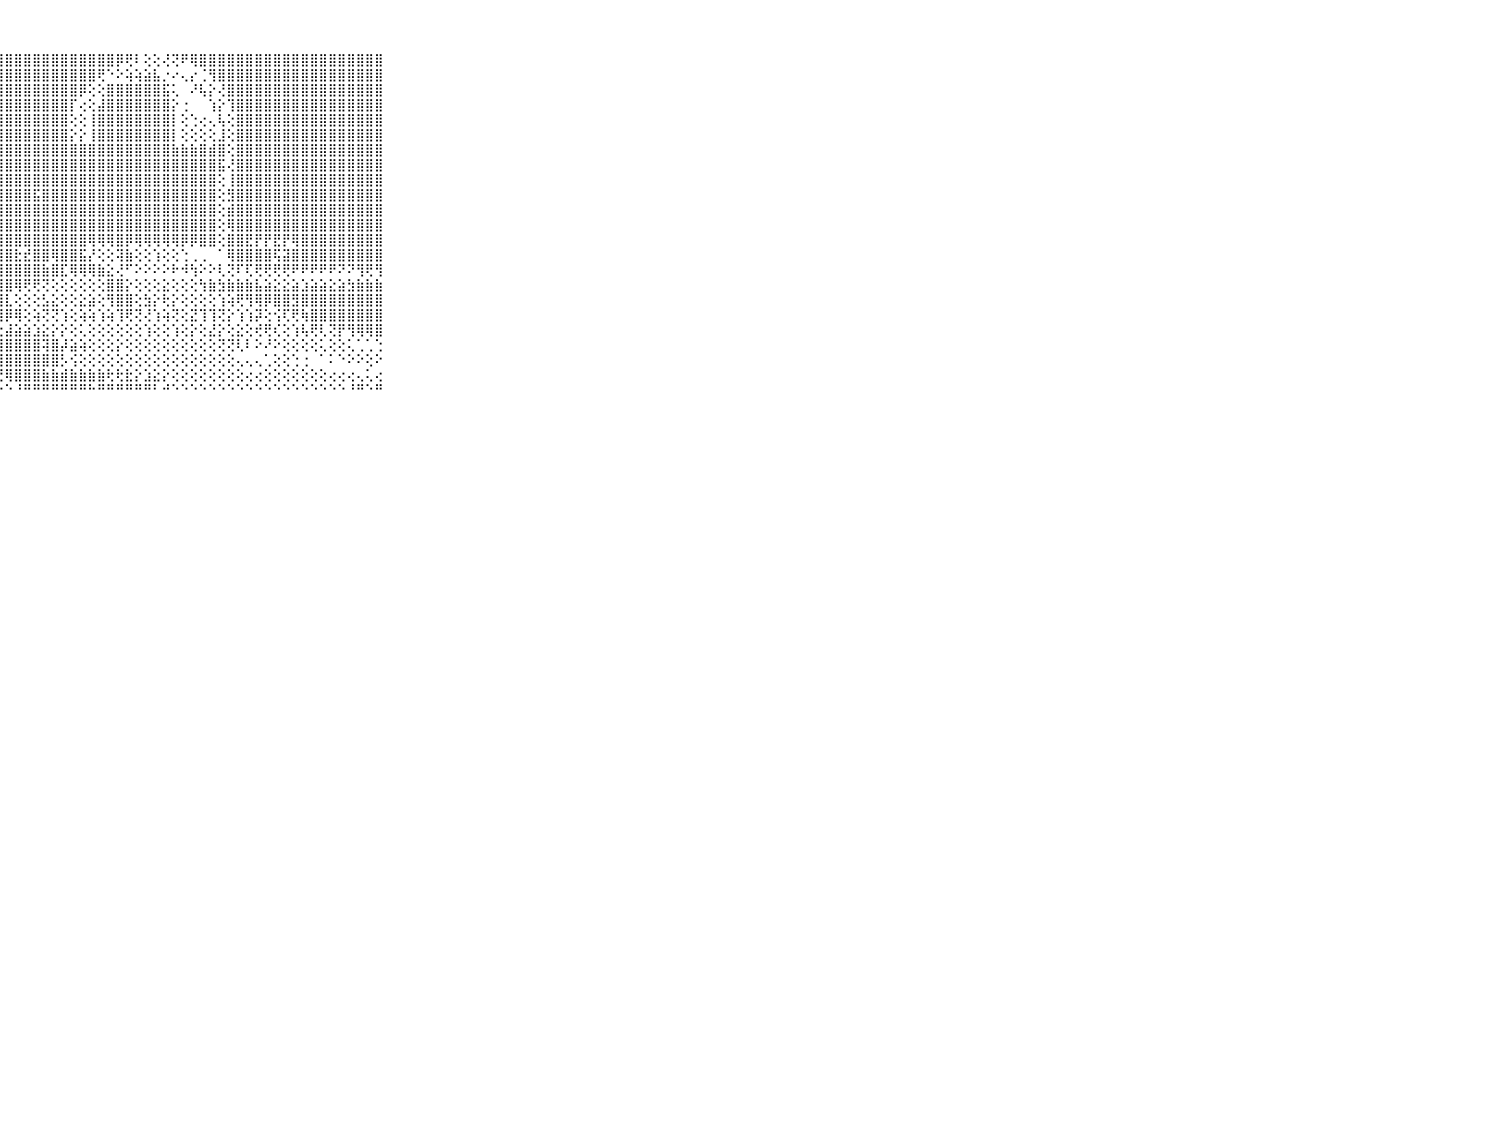

⠀⠀⠀⠀⠀⠀⠀⠀⠀⠀⠀⢸⣿⣿⣿⣿⣿⣿⣿⣿⣿⣿⣿⣿⣿⣿⣿⣿⣿⣿⣿⣿⣿⣿⣿⣿⣿⣿⣿⣿⡿⢟⠇⢕⢕⢜⢝⠟⢿⣿⣿⣿⣿⣿⣿⣿⣿⣿⣿⣿⣿⣿⣿⣿⣿⣿⣿⣿⣿⠀⠀⠀⠀⠀⠀⠀⠀⠀⠀⠀⠀
⠀⠀⠀⠀⠀⠀⠀⠀⠀⠀⠀⠀⠝⢻⣿⣿⣿⣿⣿⣿⣿⣿⣿⣿⣿⣿⣿⣿⣿⣿⣿⣿⣿⣿⣿⣿⣿⣿⢟⠑⠕⢵⢵⣵⣧⡐⠔⢄⡔⢈⢻⣿⣿⣿⣿⣿⣿⣿⣿⣿⣿⣿⣿⣿⣿⣿⣿⣿⣿⠀⠀⠀⠀⠀⠀⠀⠀⠀⠀⠀⠀
⠀⠀⠀⠀⠀⠀⠀⠀⠀⠀⠀⠀⢕⢕⢜⣿⣿⣿⣿⣿⣿⣿⣿⣿⣿⣿⣿⣿⣿⣿⣿⣿⣿⣿⣿⣿⡿⢕⢕⣿⣿⣿⣿⣿⣿⣯⢅⠀⠜⢧⡕⢜⣿⣿⣿⣿⣿⣿⣿⣿⣿⣿⣿⣿⣿⣿⣿⣿⣿⠀⠀⠀⠀⠀⠀⠀⠀⠀⠀⠀⠀
⠀⠀⠀⠀⠀⠀⠀⠀⠀⠀⠀⢄⣕⢕⣸⣿⣿⣿⣿⣿⣿⣿⣿⣿⣿⣿⣿⣿⣿⣿⣿⣿⣿⣿⣿⡏⢔⢕⣼⣿⣿⣿⣿⣿⣿⣿⡕⢐⠀⠀⢱⡕⢹⣿⣿⣿⣿⣿⣿⣿⣿⣿⣿⣿⣿⣿⣿⣿⣿⠀⠀⠀⠀⠀⠀⠀⠀⠀⠀⠀⠀
⠀⠀⠀⠀⠀⠀⠀⠀⠀⠀⠀⢸⣿⣿⣿⣿⣿⣿⣿⣿⣿⣿⣿⣿⣿⣿⣿⣿⣿⣿⣿⣿⣿⣿⣿⢕⢕⢸⣿⣿⣿⣿⣿⣿⣿⣿⡇⢕⢑⢔⢄⢧⢕⣿⣿⣿⣿⣿⣿⣿⣿⣿⣿⣿⣿⣿⣿⣿⣿⠀⠀⠀⠀⠀⠀⠀⠀⠀⠀⠀⠀
⠀⠀⠀⠀⠀⠀⠀⠀⠀⠀⠀⢸⣿⣿⣿⣿⣿⣿⣿⣿⣿⣿⣿⣿⣿⣿⣿⣿⣿⣿⣿⣿⣿⣿⣿⡕⡕⢸⣿⣿⣿⣿⣿⣿⣿⣿⡇⢕⢕⢕⢕⣸⢕⣿⣿⣿⣿⣿⣿⣿⣿⣿⣿⣿⣿⣿⣿⣿⣿⠀⠀⠀⠀⠀⠀⠀⠀⠀⠀⠀⠀
⠀⠀⠀⠀⠀⠀⠀⠀⠀⠀⠀⢸⣿⣿⣿⣿⣿⣿⣿⣿⣿⣿⣿⣿⣿⣿⣿⣿⣿⣿⣿⣿⣿⣿⣿⣿⣿⣿⣿⣿⣿⣿⣿⣿⣿⣿⣷⣷⣷⣿⣾⣿⢕⣿⣿⣿⣿⣿⣿⣿⣿⣿⣿⣿⣿⣿⣿⣿⣿⠀⠀⠀⠀⠀⠀⠀⠀⠀⠀⠀⠀
⠀⠀⠀⠀⠀⠀⠀⠀⠀⠀⠀⢸⣿⣿⣿⣿⣿⣿⣿⣿⣿⣿⣿⣿⣿⣿⣿⣿⣿⣿⣿⣿⣿⣿⣿⣿⣿⣿⣿⣿⣿⣿⣿⣿⣿⣿⣿⣿⣿⣿⣿⣯⢜⣿⣿⣿⣿⣿⣿⣿⣿⣿⣿⣿⣿⣿⣿⣿⣿⠀⠀⠀⠀⠀⠀⠀⠀⠀⠀⠀⠀
⠀⠀⠀⠀⠀⠀⠀⠀⠀⠀⠀⢸⣿⣿⣿⣿⣟⣿⣿⣿⣿⣿⣿⣿⣿⣿⣿⣿⣿⣿⣿⣿⣿⣿⣿⣿⣿⣿⣿⣿⣿⣿⣿⣿⣿⣿⣿⣿⣿⣿⣿⢕⢸⣿⣿⣿⣿⣿⣿⣿⣿⣿⣿⣿⣿⣿⣿⣿⣿⠀⠀⠀⠀⠀⠀⠀⠀⠀⠀⠀⠀
⠀⠀⠀⠀⠀⠀⠀⠀⠀⠀⠀⢸⣿⣿⣿⣿⣿⣿⣿⣿⣿⣿⣿⣿⣿⣿⣿⣿⣿⣿⣿⣯⣿⣿⣿⣿⣿⣿⣿⣿⣿⣿⣿⣿⣿⣿⣿⣿⣿⣿⣿⢕⣻⣿⣿⣿⣿⣿⣿⣿⣿⣿⣿⣿⣿⣿⣿⣿⣿⠀⠀⠀⠀⠀⠀⠀⠀⠀⠀⠀⠀
⠀⠀⠀⠀⠀⠀⠀⠀⠀⠀⠀⢸⣿⣿⣿⣿⣿⣽⣿⣿⣿⣿⣿⣿⣿⣿⣿⣿⣿⣿⣿⣿⣿⣿⣿⣿⣿⣿⣿⣿⣿⣿⣿⣿⣿⣿⣿⣿⣿⣿⣿⢕⣾⣿⣿⣿⣿⣿⣿⣿⣿⣿⣿⣿⣿⣿⣿⣿⣿⠀⠀⠀⠀⠀⠀⠀⠀⠀⠀⠀⠀
⠀⠀⠀⠀⠀⠀⠀⠀⠀⠀⠀⢸⣿⣿⣿⣿⣿⣿⣿⣿⣿⣿⣿⣿⣿⣿⣿⣿⣿⣿⣿⣿⣿⣿⣿⣿⣿⣿⣿⣿⣿⣿⣿⣿⣿⣿⣿⣿⣿⣿⣿⢕⢿⣿⣿⣿⣿⣿⣿⣿⣿⣿⣿⣿⣿⣿⣿⣿⣿⠀⠀⠀⠀⠀⠀⠀⠀⠀⠀⠀⠀
⠀⠀⠀⠀⠀⠀⠀⠀⠀⠀⠀⠘⢟⢿⢿⢿⢿⢿⣿⣿⣿⣿⣿⣿⣟⣻⣿⣿⣿⣿⣿⣿⣿⣿⣿⣿⣿⢿⢿⢿⣿⡿⢿⢿⢿⢿⢿⡿⡿⣿⣿⢕⣿⣿⣟⡟⡟⣟⡟⢿⣿⣿⣿⣿⣿⣿⣿⣿⣿⠀⠀⠀⠀⠀⠀⠀⠀⠀⠀⠀⠀
⠀⠀⠀⠀⠀⠀⠀⠀⠀⠀⠀⠀⢕⢕⢕⢕⢑⢱⣿⣽⣹⣿⣿⣼⣷⢎⣝⢻⣿⣗⣞⣿⣿⢿⣿⣿⣯⡜⢕⢕⢽⣷⢕⢕⢱⢕⢕⢑⢀⢀⠀⠁⢿⣿⣿⣿⣿⢯⣽⣿⣿⣿⣿⣿⣿⣿⣿⣿⣿⠀⠀⠀⠀⠀⠀⠀⠀⠀⠀⠀⠀
⠀⠀⠀⠀⠀⠀⠀⠀⠀⠀⠀⠈⢉⢙⢙⢑⢙⢁⢈⢉⢁⢀⠘⠙⠁⠕⢘⣸⣿⣿⣿⣿⣷⣿⣏⢿⢿⢿⣷⣕⢜⠋⠕⠕⠕⠕⠗⠺⢳⠕⠕⢇⢝⠏⢏⢟⢟⢟⢟⠟⠟⠟⠟⠟⠝⠝⢻⢟⢻⠀⠀⠀⠀⠀⠀⠀⠀⠀⠀⠀⠀
⠀⠀⠀⠀⠀⠀⠀⠀⠀⠀⠀⢔⢕⣕⣵⢷⢕⢕⢕⢕⢕⢕⢕⢕⢕⢱⣿⣿⣿⢿⢟⢟⢝⢕⢕⢕⢕⢕⢕⣿⣿⡕⢕⢕⢕⣕⢕⢕⢕⢳⣷⣳⣷⣷⣷⣧⣵⣕⣕⣵⣱⣵⣵⣕⣵⣳⣷⣷⣷⠀⠀⠀⠀⠀⠀⠀⠀⠀⠀⠀⠀
⠀⠀⠀⠀⠀⠀⠀⠀⠀⠀⠀⢔⣱⡵⣳⣿⣾⣾⣿⣿⣳⡇⣕⣕⢕⢕⢻⣿⣇⢕⢕⢕⣣⣕⢕⢕⣕⣵⢕⢻⣿⣿⢕⣳⡕⢗⡕⢕⢕⢕⢕⢱⢵⢟⢻⢿⡿⣿⣿⣻⣿⣿⣿⣿⣿⣿⣿⣿⣿⠀⠀⠀⠀⠀⠀⠀⠀⠀⠀⠀⠀
⠀⠀⠀⠀⠀⠀⠀⠀⠀⠀⠀⢕⢵⢷⣵⣿⣿⣿⣿⣿⣿⣿⣿⣿⣿⡵⢝⢻⡿⢿⢕⢵⢝⢝⢱⢕⢵⢵⢱⢵⢹⢟⢝⢜⢱⢵⢝⢕⣝⢹⢹⢝⡕⢱⢱⡽⢕⢪⢏⢟⢷⣿⣿⣿⣿⣿⣿⣿⣿⠀⠀⠀⠀⠀⠀⠀⠀⠀⠀⠀⠀
⠀⠀⠀⠀⠀⠀⠀⠀⠀⠀⠀⢱⣇⢕⢕⢜⢻⣿⣿⣿⢿⣿⣿⣿⣿⣷⣷⣗⣼⣵⣵⣱⣕⡕⡕⢕⢅⢕⢕⢕⢕⢕⢕⢱⢕⢕⢱⢕⡕⢕⣜⡕⢕⣕⢕⢞⢟⢎⢕⢱⢧⢟⢇⢝⡟⢻⢿⢿⣿⠀⠀⠀⠀⠀⠀⠀⠀⠀⠀⠀⠀
⠀⠀⠀⠀⠀⠀⠀⠀⠀⠀⠀⢸⣿⣷⢕⢕⢕⢕⡸⢵⢕⢱⣾⢻⣿⣿⣿⣿⣿⣿⣿⣿⢽⣿⡼⣵⢵⢕⢕⢕⡕⢕⢕⢕⢕⢕⢕⢕⢕⢕⢕⢝⢝⢇⠇⠕⠜⠕⢕⢕⢕⢕⢅⢕⢕⢅⢁⢁⢑⠀⠀⠀⠀⠀⠀⠀⠀⠀⠀⠀⠀
⠀⠀⠀⠀⠀⠀⠀⠀⠀⠀⠀⢸⣿⡿⢟⢜⢕⢕⢕⢕⢜⢝⢜⢗⢝⢝⢻⣿⣿⣿⣿⣿⣿⣿⡣⢪⢕⢕⢕⢕⢕⢕⢕⢕⢕⢕⢕⢕⢕⢕⢕⢕⢕⢄⢄⢄⢁⢕⢕⢑⢐⠀⠁⠅⠑⠕⠕⢕⠕⠀⠀⠀⠀⠀⠀⠀⠀⠀⠀⠀⠀
⠀⠀⠀⠀⠀⠀⠀⠀⠀⠀⠀⢸⣿⣿⡷⢇⢕⢕⢕⢕⢕⢕⢕⢕⢕⢕⢕⢜⢿⣿⣿⣿⣷⣷⣾⣷⣷⣷⣷⢗⢗⣗⡕⣱⣕⡕⢕⢕⢕⢕⢕⢕⢕⢕⢔⢔⢕⢕⢕⢕⢕⢕⢕⢔⢔⢔⢄⢅⢔⠀⠀⠀⠀⠀⠀⠀⠀⠀⠀⠀⠀
⠀⠀⠀⠀⠀⠀⠀⠀⠀⠀⠀⠑⠛⠋⠑⠑⠑⠑⠑⠑⠑⠑⠑⠑⠑⠑⠑⠑⠑⠘⠛⠛⠛⠛⠛⠛⠛⠓⠛⠛⠛⠛⠛⠛⠃⠚⠑⠑⠑⠑⠑⠑⠑⠑⠑⠑⠑⠑⠑⠑⠑⠑⠑⠑⠑⠘⠛⠑⠛⠀⠀⠀⠀⠀⠀⠀⠀⠀⠀⠀⠀